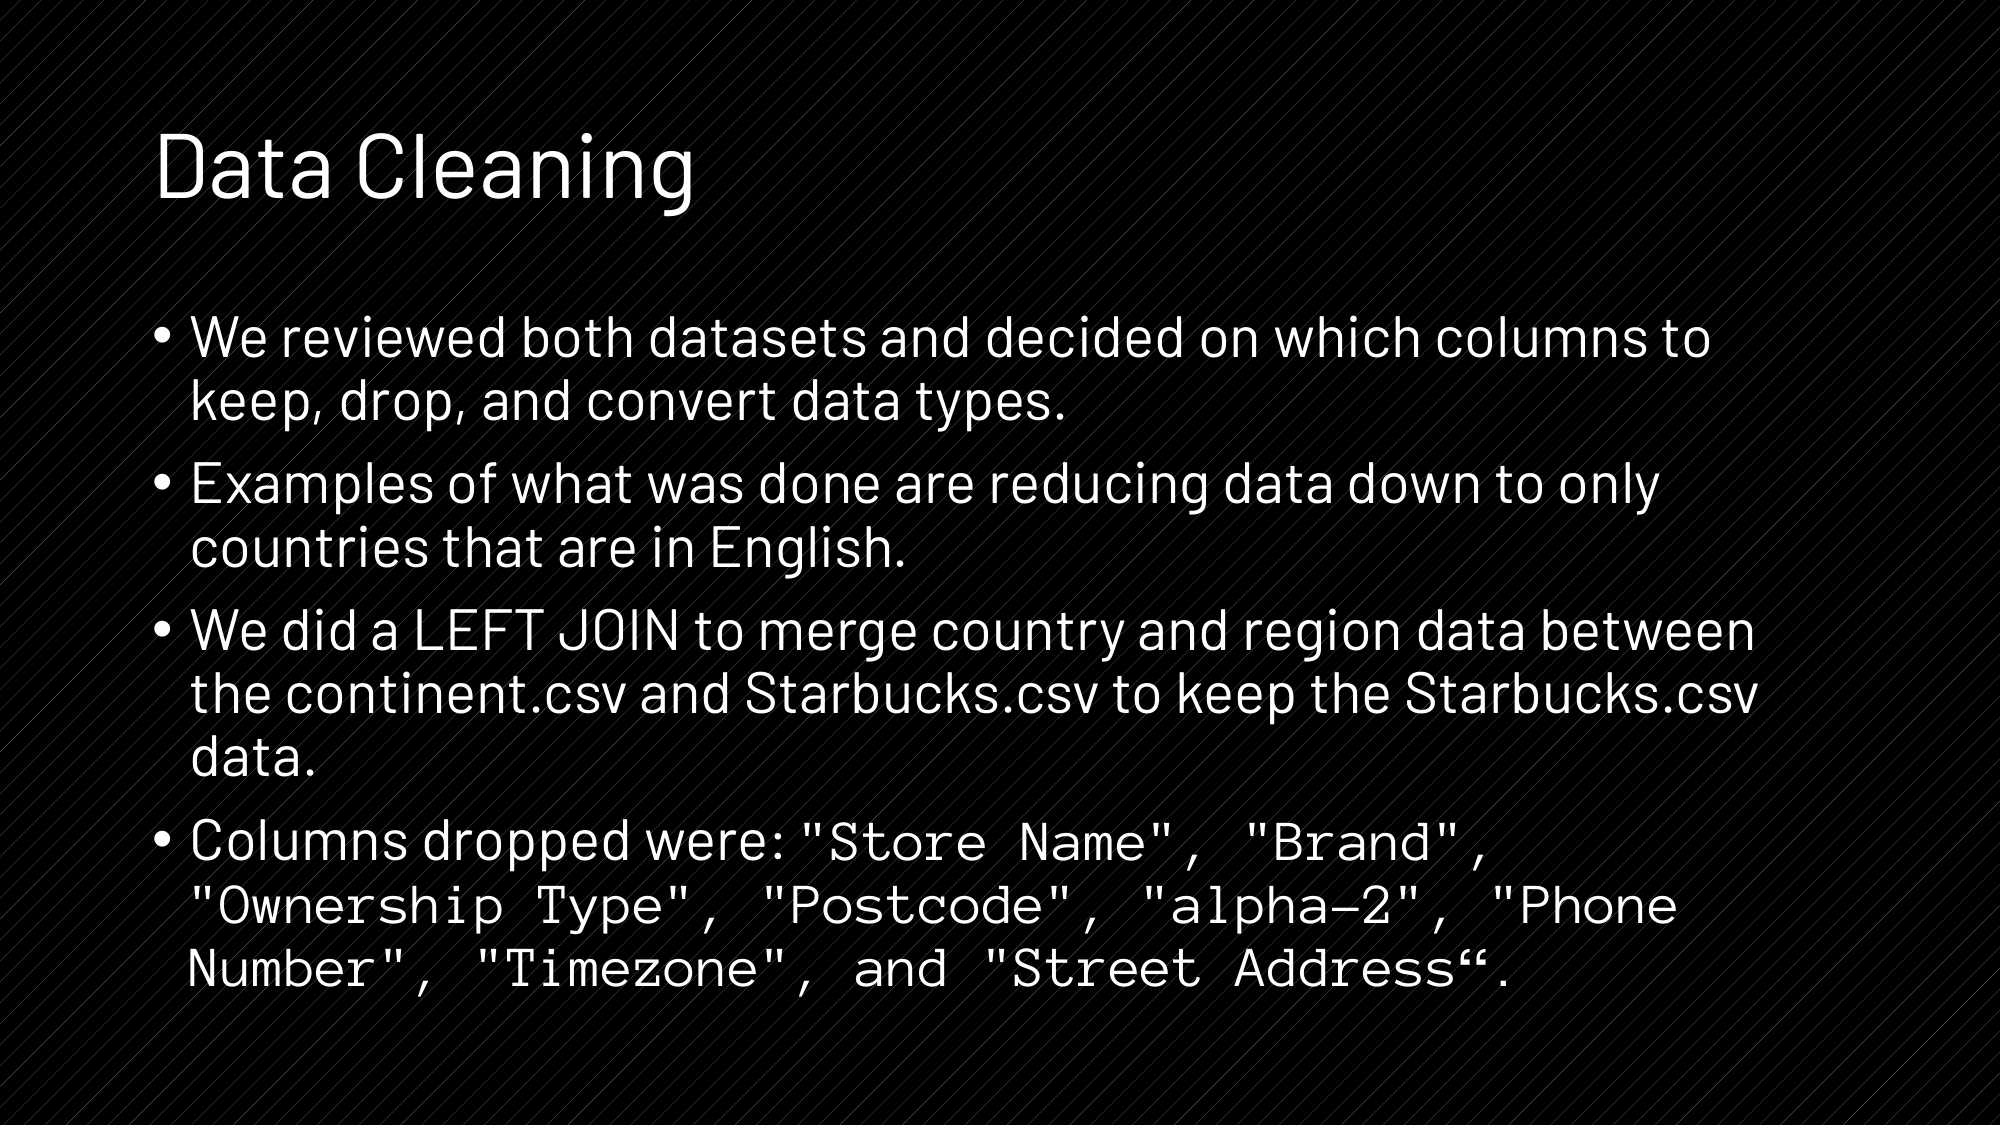

# Data Cleaning
We reviewed both datasets and decided on which columns to keep, drop, and convert data types.
Examples of what was done are reducing data down to only countries that are in English.
We did a LEFT JOIN to merge country and region data between the continent.csv and Starbucks.csv to keep the Starbucks.csv data.
Columns dropped were: "Store Name", "Brand", "Ownership Type", "Postcode", "alpha-2", "Phone Number", "Timezone", and "Street Address“.